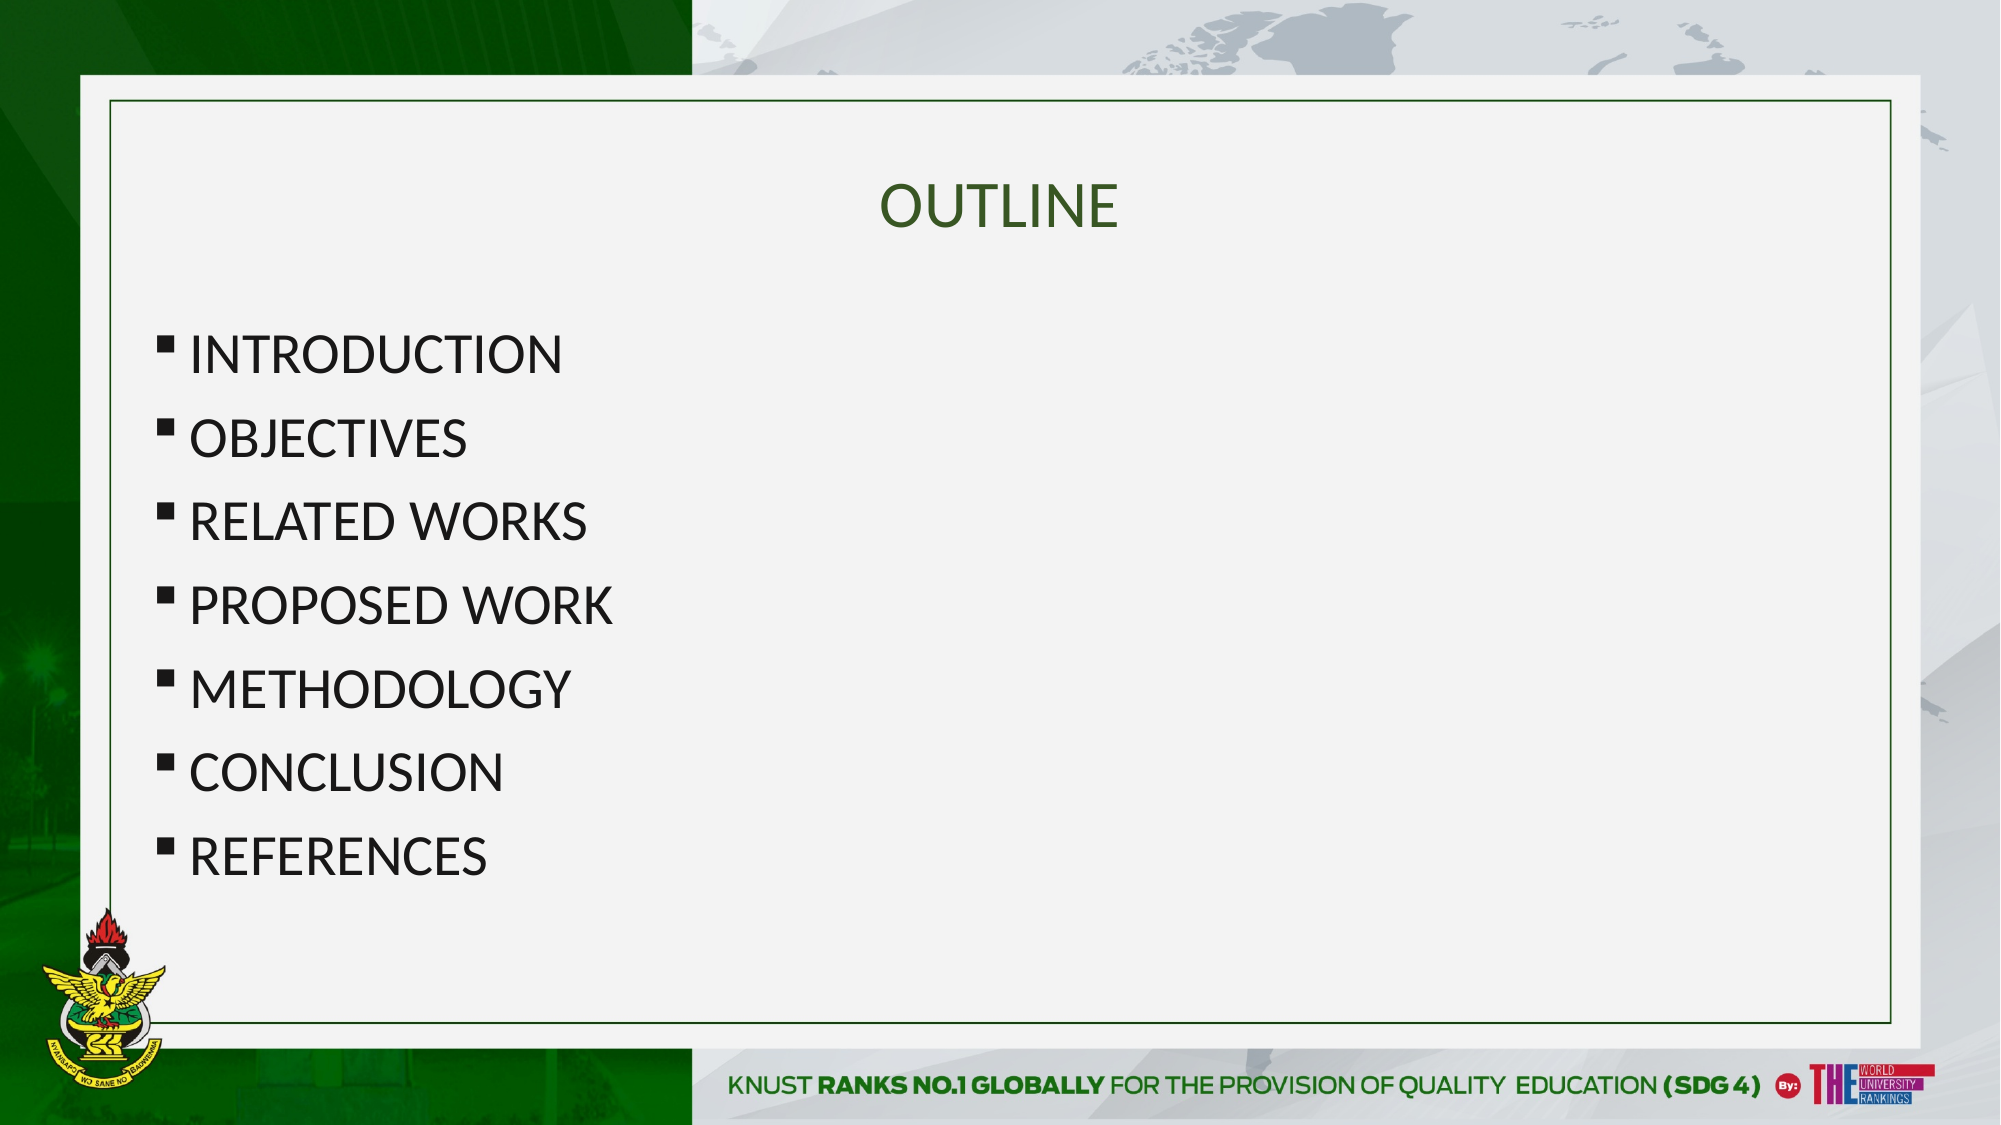

# OUTLINE

INTRODUCTION
OBJECTIVES
RELATED WORKS
PROPOSED WORK
METHODOLOGY
CONCLUSION
REFERENCES